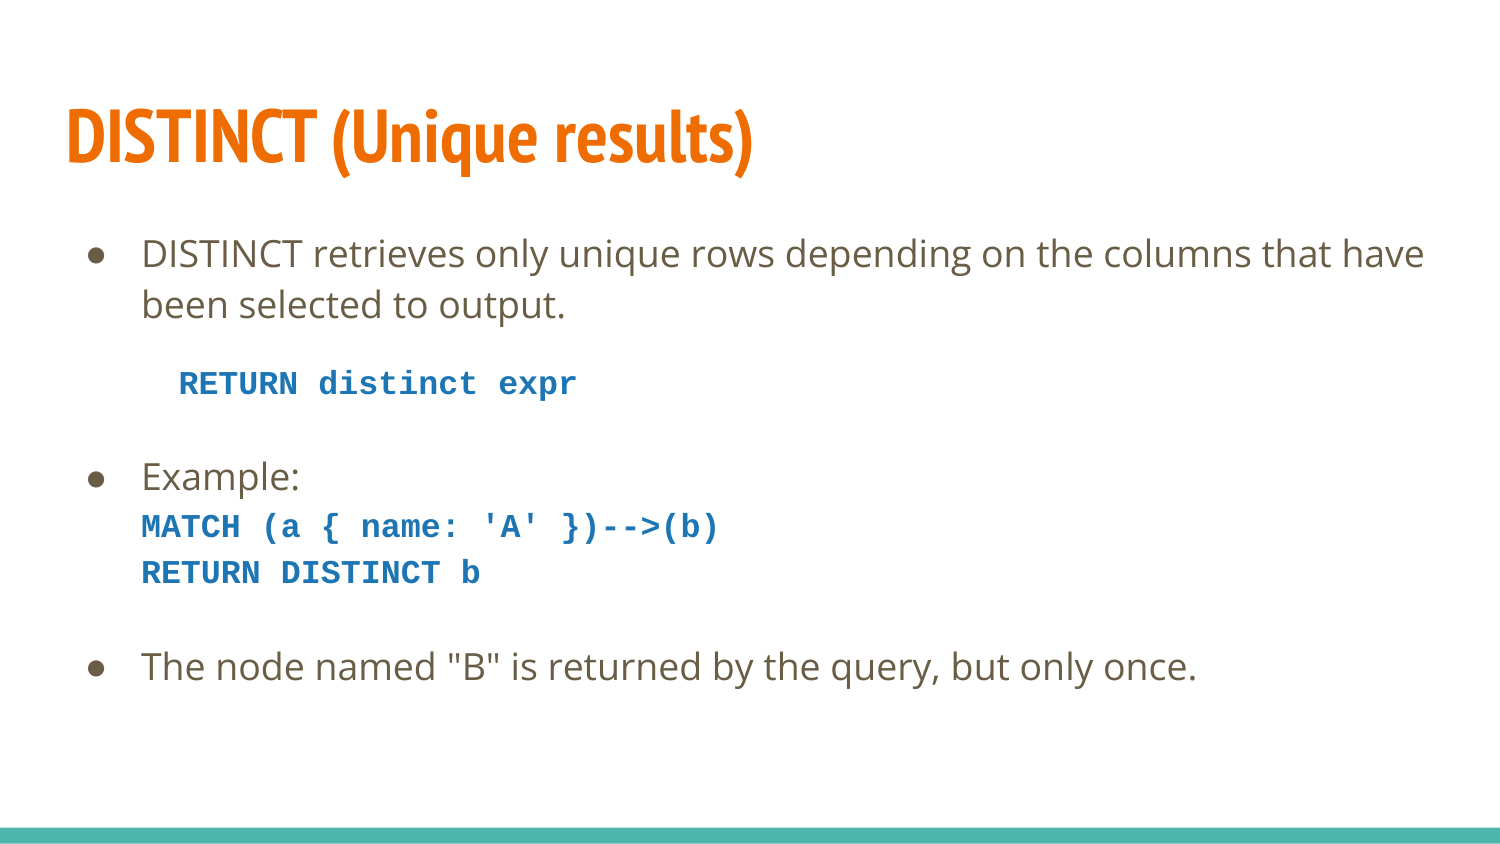

# DISTINCT (Unique results)

DISTINCT retrieves only unique rows depending on the columns that have been selected to output.

   RETURN distinct expr

Example:
MATCH (a { name: 'A' })-->(b)
RETURN DISTINCT b

The node named "B" is returned by the query, but only once.